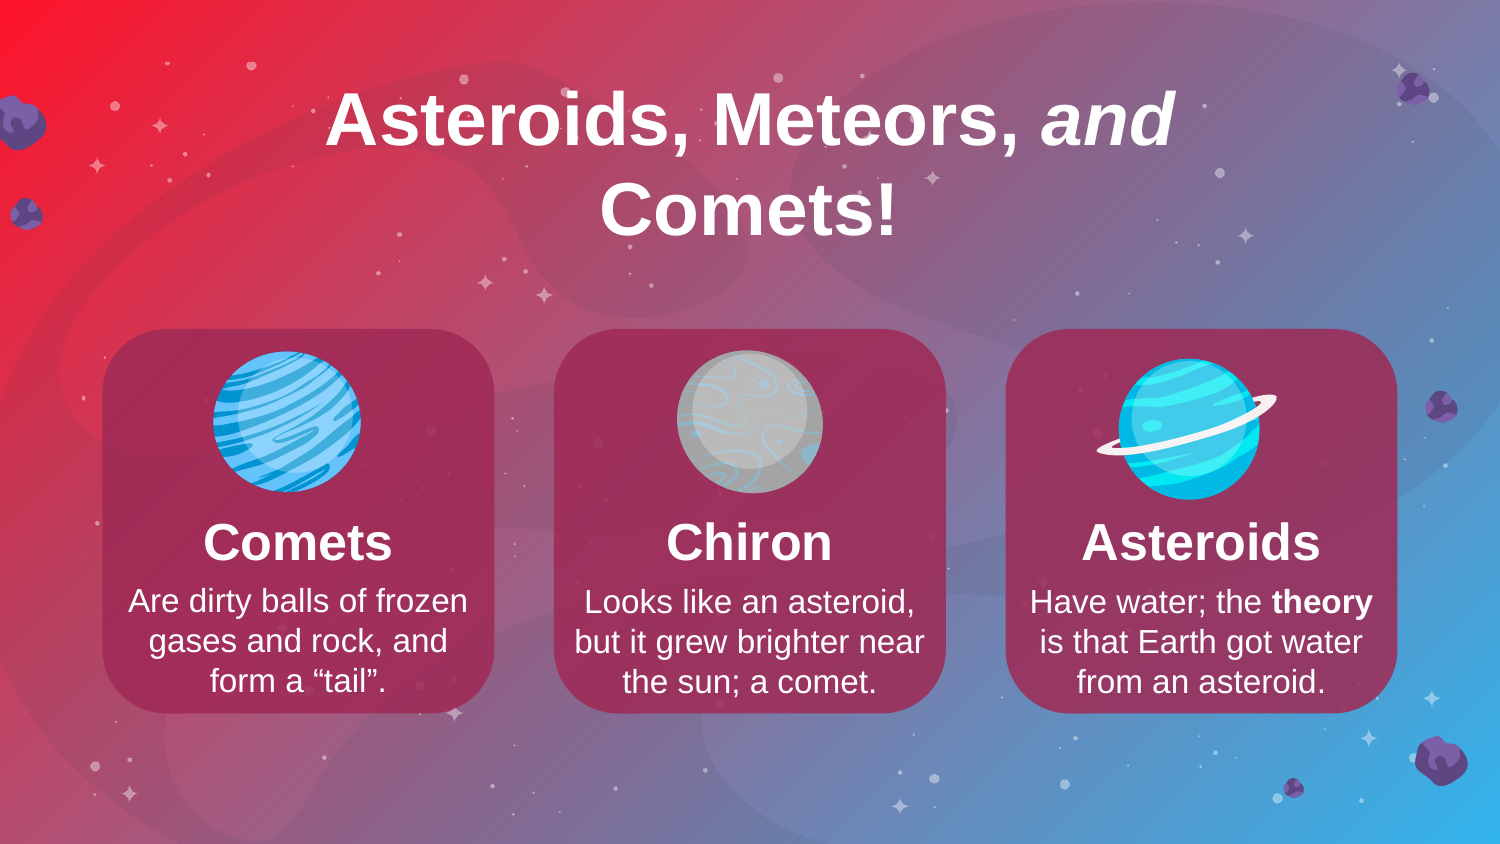

# Asteroids, Meteors, and Comets!

Comets
Chiron
Asteroids
Are dirty balls of frozen gases and rock, and form a “tail”.
Looks like an asteroid, but it grew brighter near the sun; a comet.
Have water; the theory is that Earth got water from an asteroid.